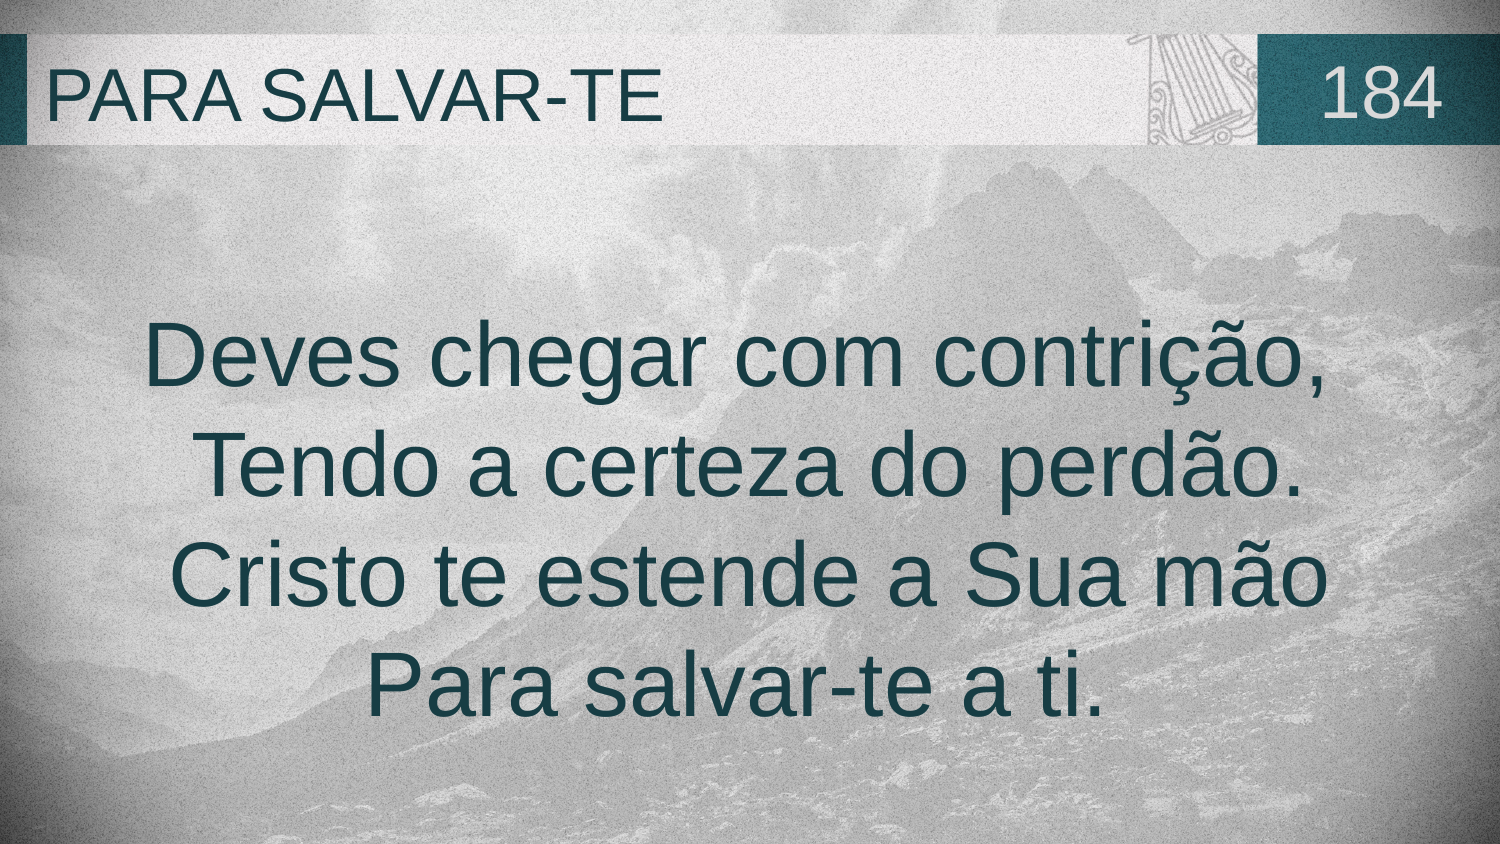

# PARA SALVAR-TE
184
Deves chegar com contrição,
Tendo a certeza do perdão.
Cristo te estende a Sua mão
Para salvar-te a ti.